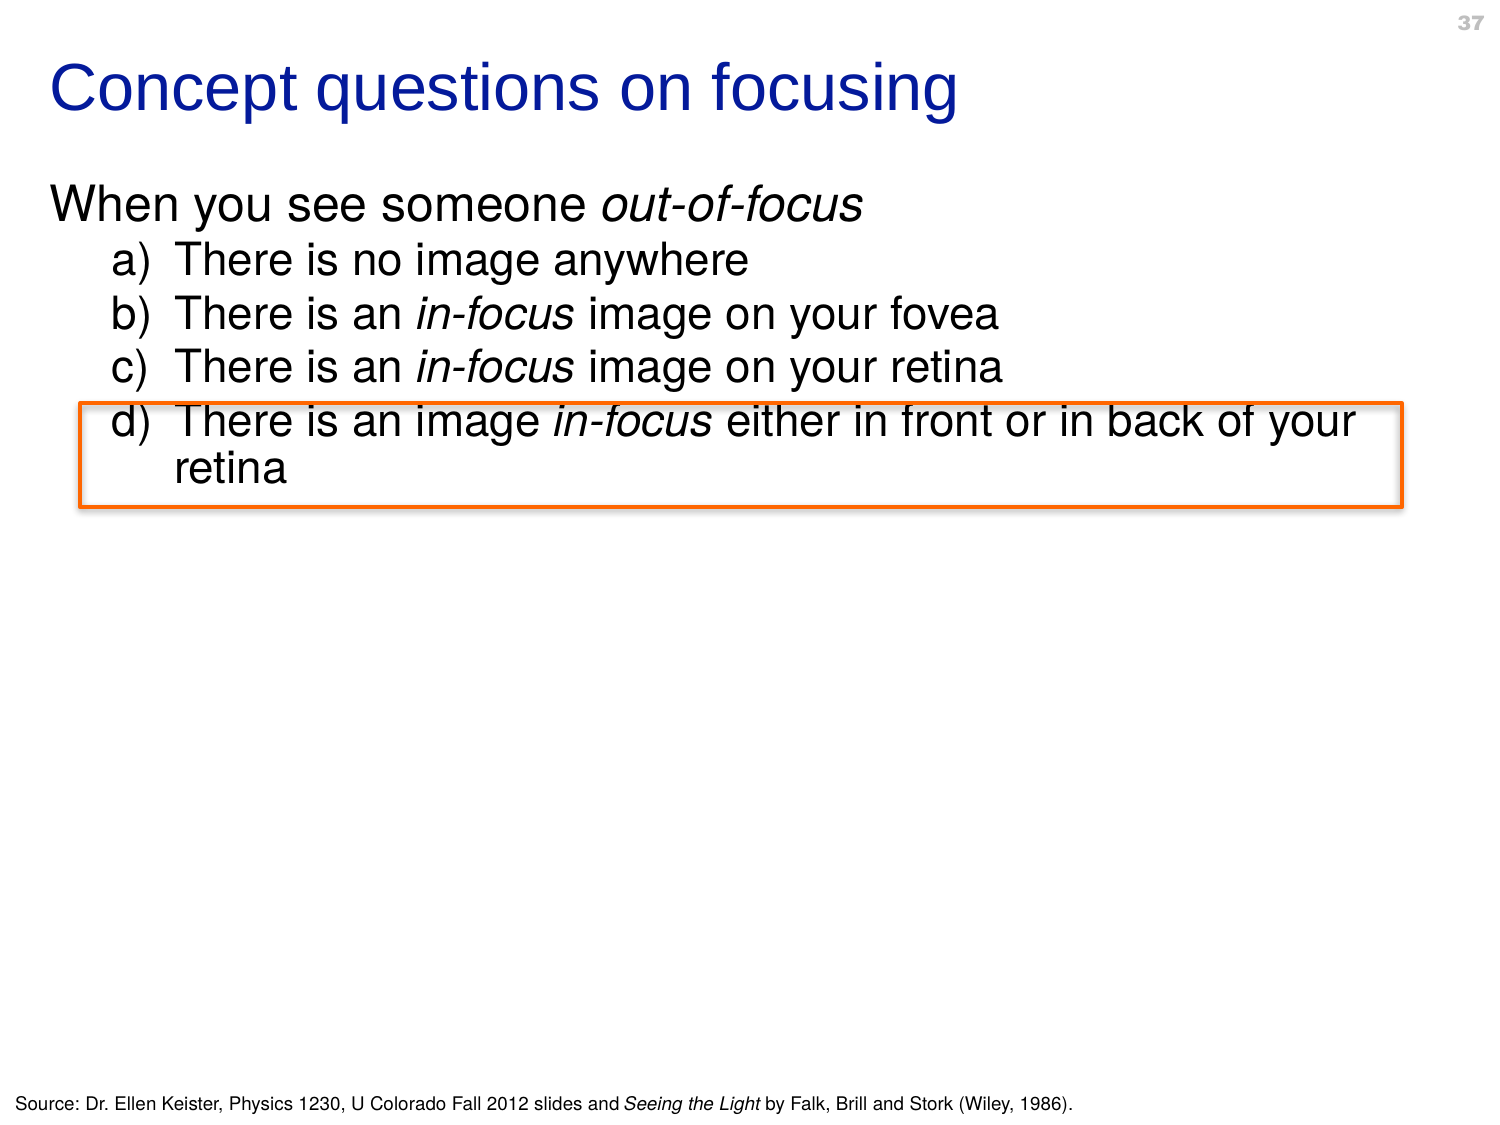

37
# Concept questions on focusing
When you see someone out-of-focus
There is no image anywhere
There is an in-focus image on your fovea
There is an in-focus image on your retina
There is an image in-focus either in front or in back of your retina

Source: Dr. Ellen Keister, Physics 1230, U Colorado Fall 2012 slides and Seeing the Light by Falk, Brill and Stork (Wiley, 1986).